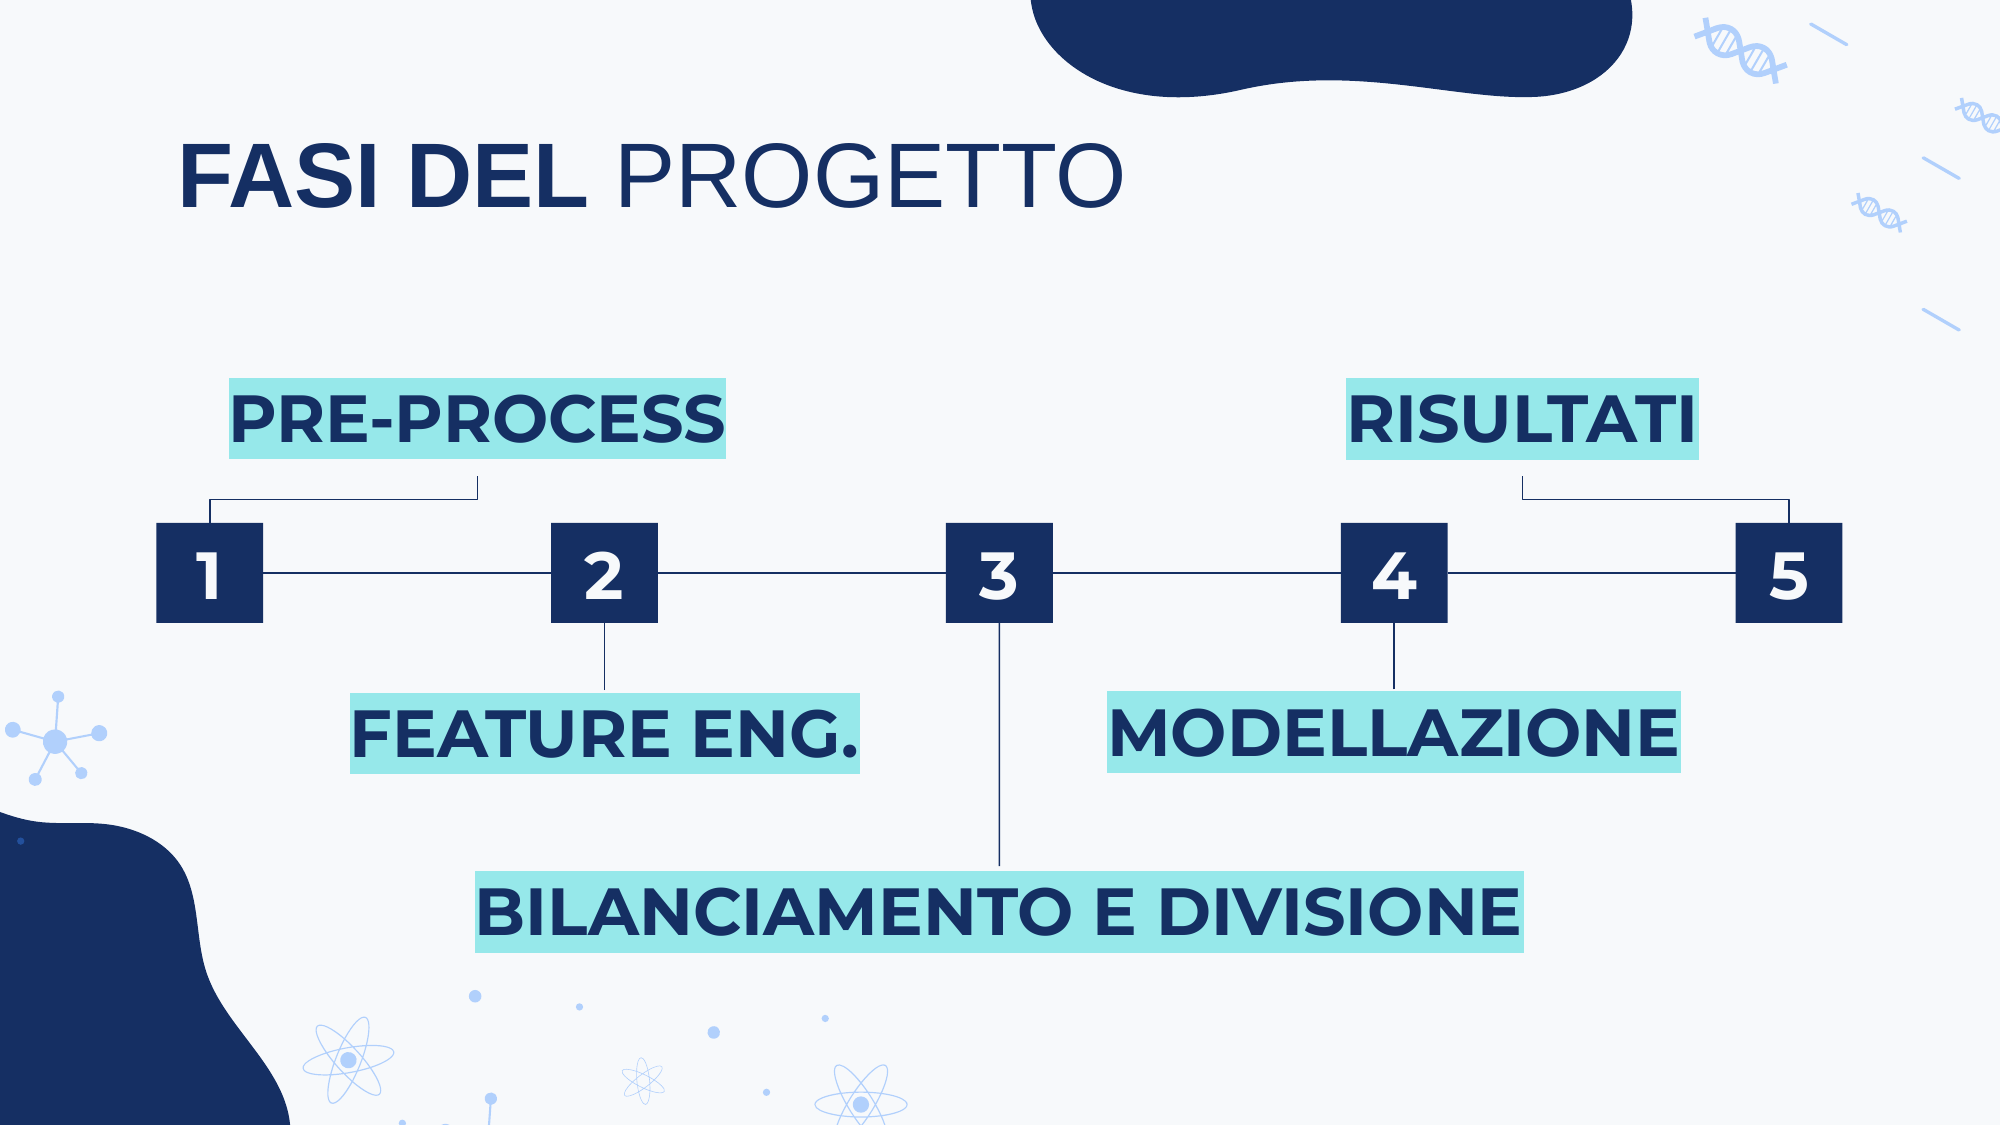

FASI DEL PROGETTO
PRE-PROCESS
RISULTATI
1
2
3
4
5

MODELLAZIONE
FEATURE ENG.

BILANCIAMENTO E DIVISIONE